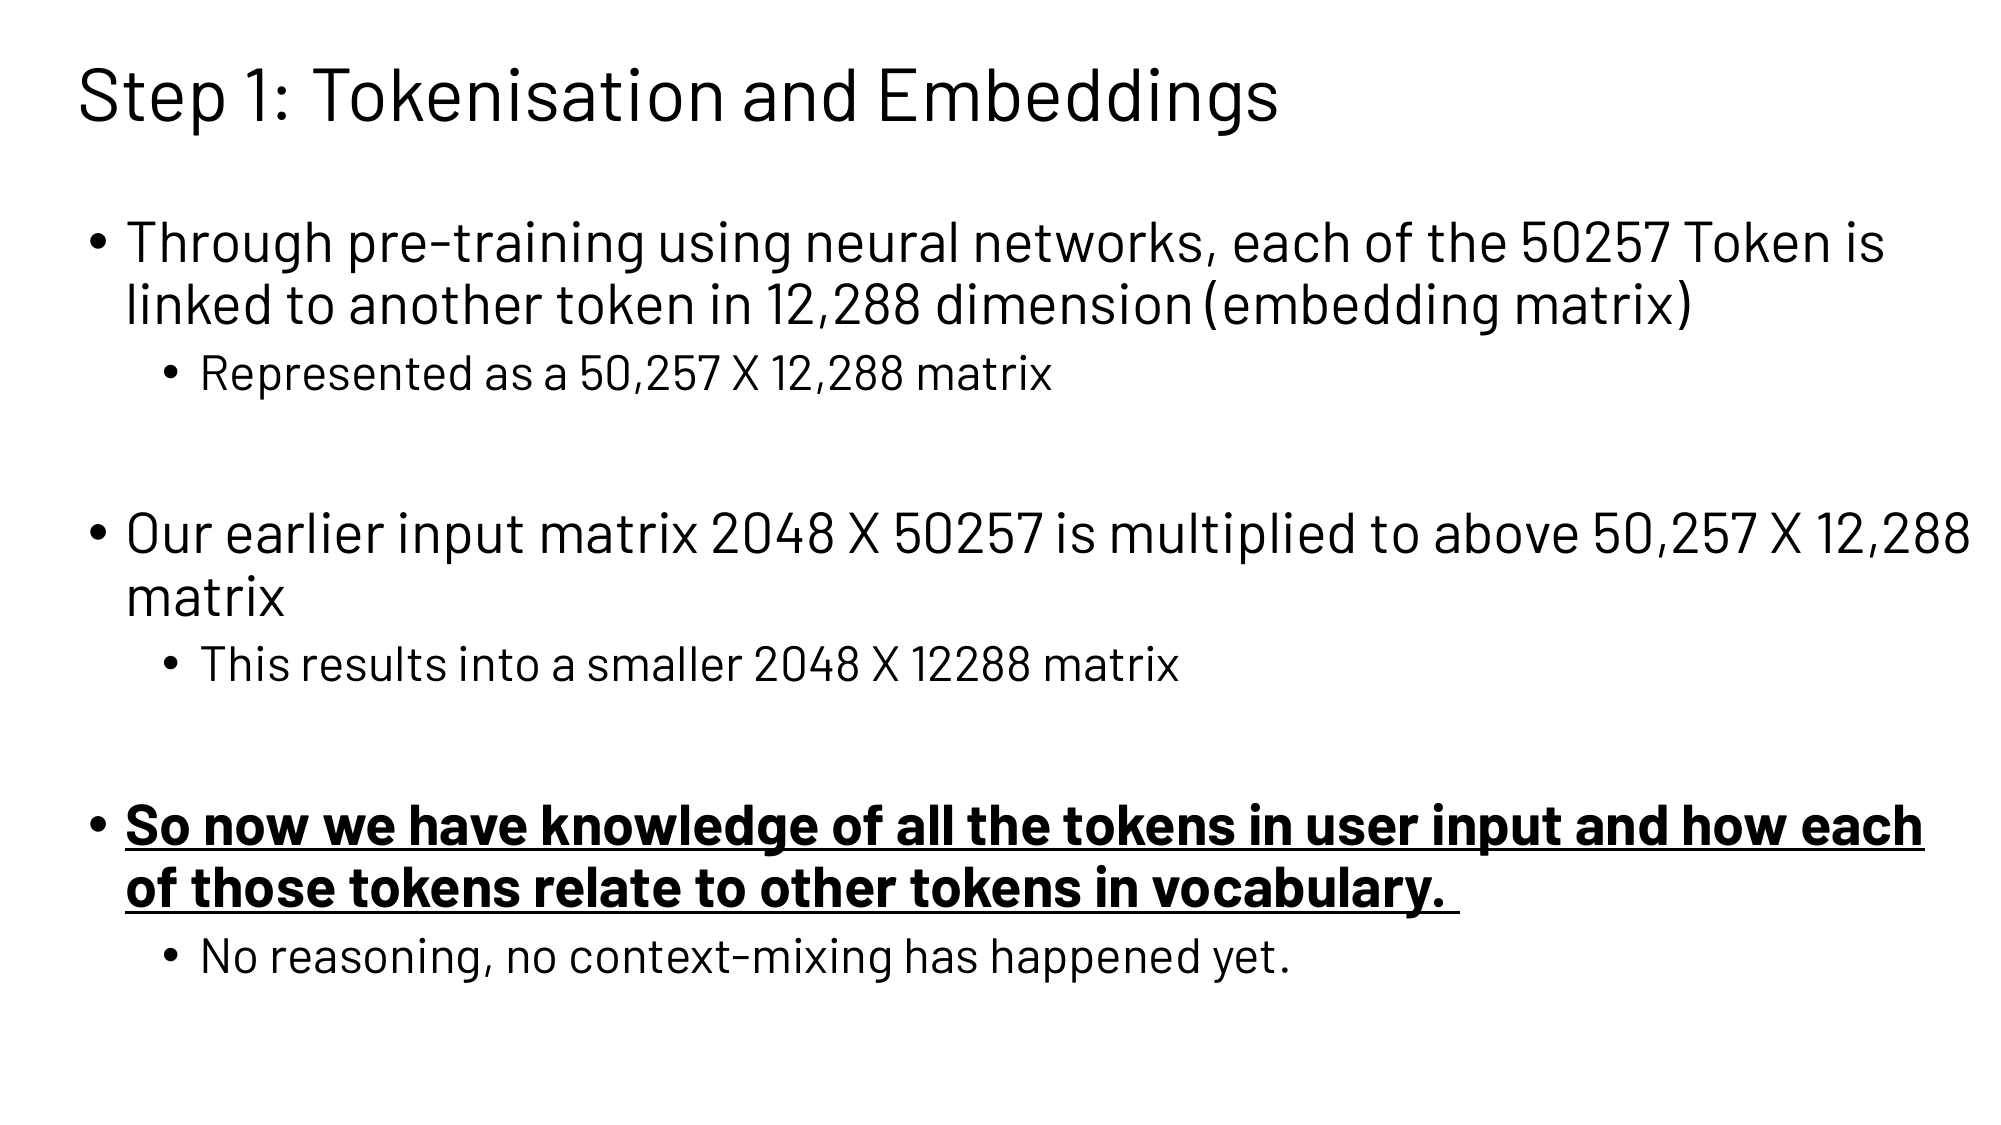

Step 1: Tokenisation and Embeddings
Through pre-training using neural networks, each of the 50257 Token is linked to another token in 12,288 dimension (embedding matrix)
Represented as a 50,257 X 12,288 matrix

Our earlier input matrix 2048 X 50257 is multiplied to above 50,257 X 12,288 matrix
This results into a smaller 2048 X 12288 matrix

So now we have knowledge of all the tokens in user input and how each of those tokens relate to other tokens in vocabulary.
No reasoning, no context-mixing has happened yet.